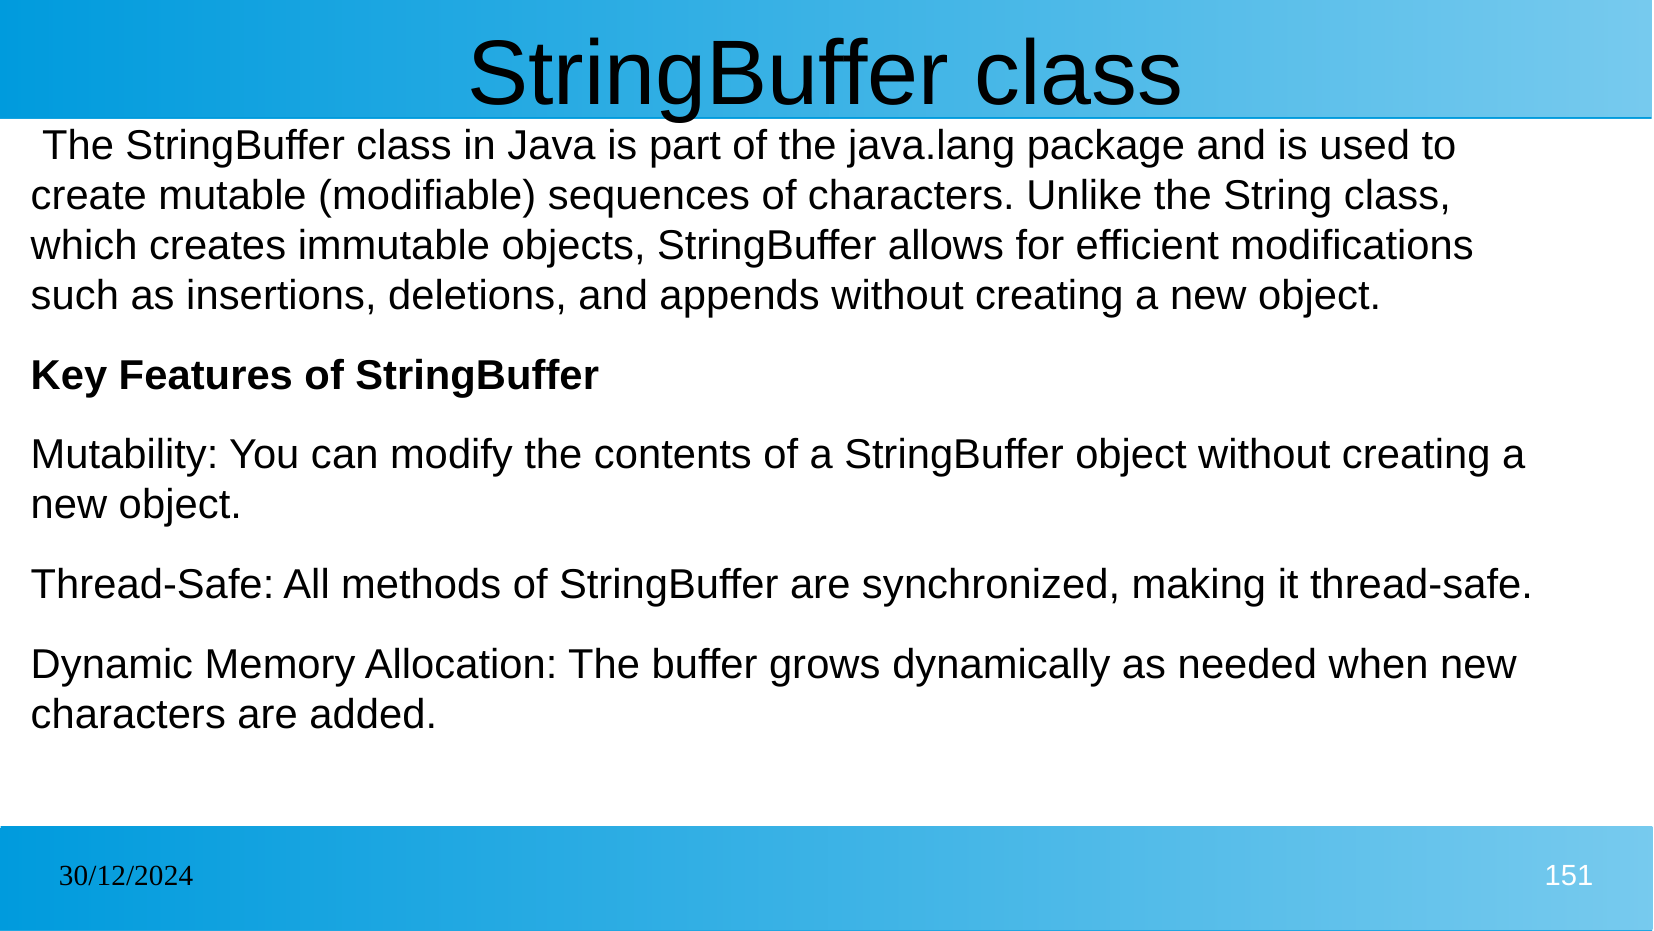

# StringBuffer class
 The StringBuffer class in Java is part of the java.lang package and is used to create mutable (modifiable) sequences of characters. Unlike the String class, which creates immutable objects, StringBuffer allows for efficient modifications such as insertions, deletions, and appends without creating a new object.
Key Features of StringBuffer
Mutability: You can modify the contents of a StringBuffer object without creating a new object.
Thread-Safe: All methods of StringBuffer are synchronized, making it thread-safe.
Dynamic Memory Allocation: The buffer grows dynamically as needed when new characters are added.

30/12/2024
151